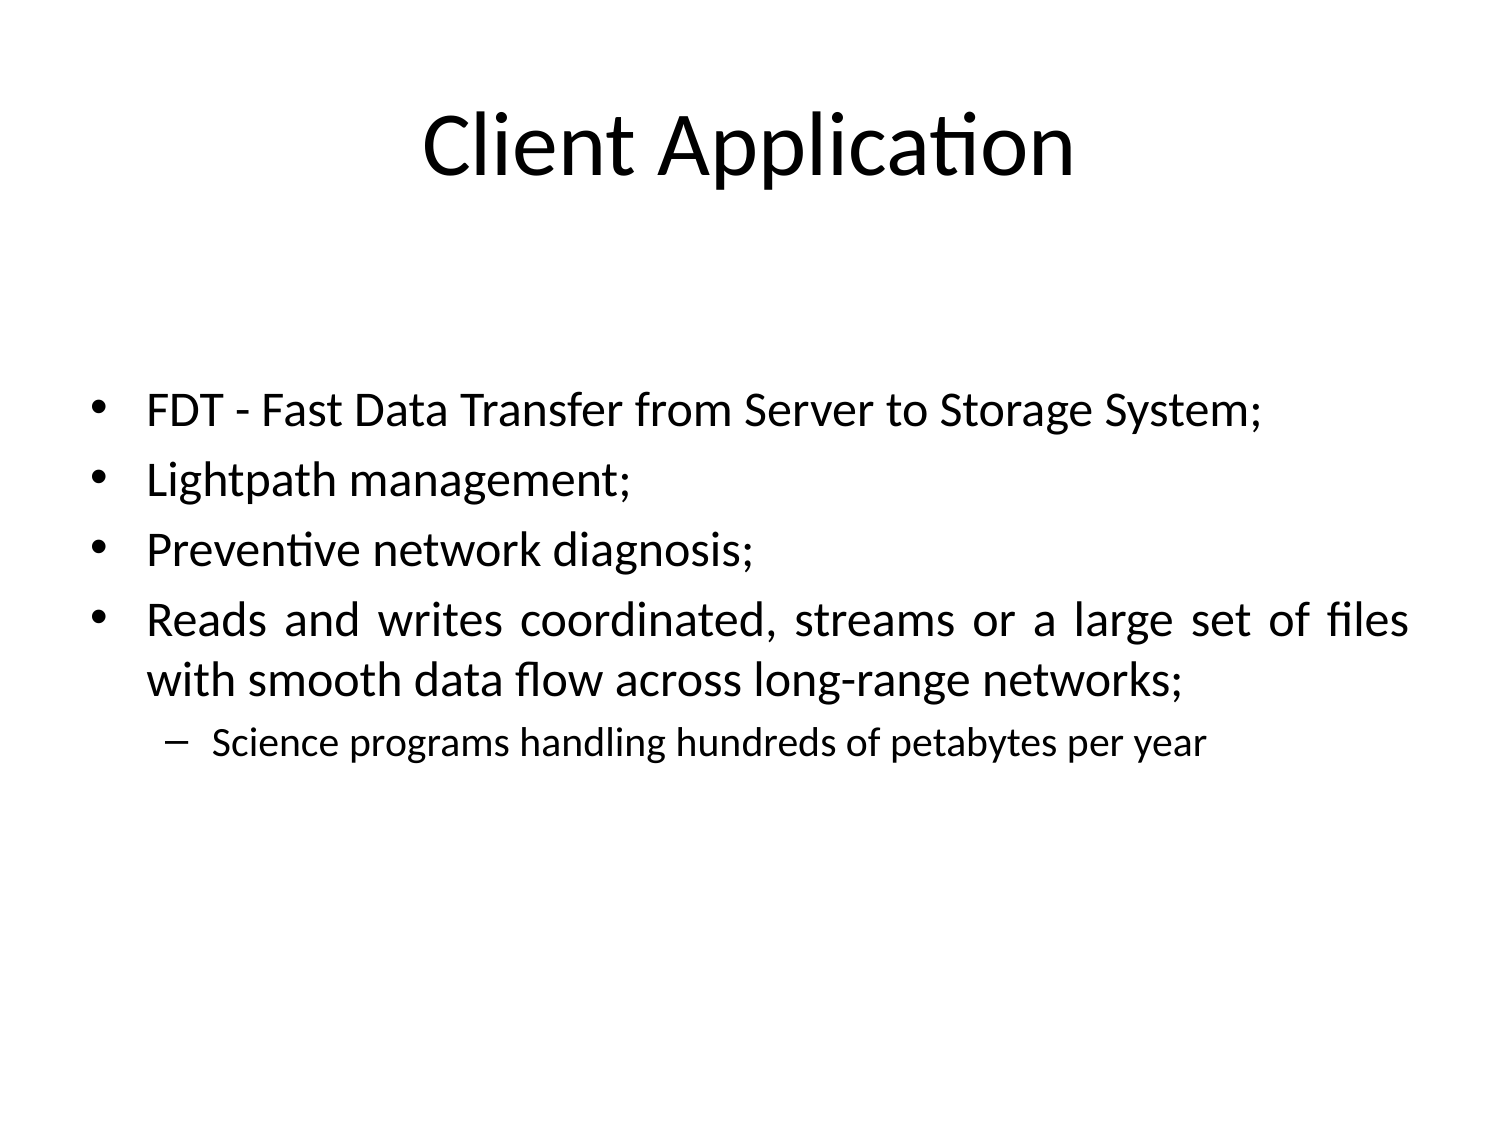

# Client Application
FDT - Fast Data Transfer from Server to Storage System;
Lightpath management;
Preventive network diagnosis;
Reads and writes coordinated, streams or a large set of files with smooth data flow across long-range networks;
Science programs handling hundreds of petabytes per year